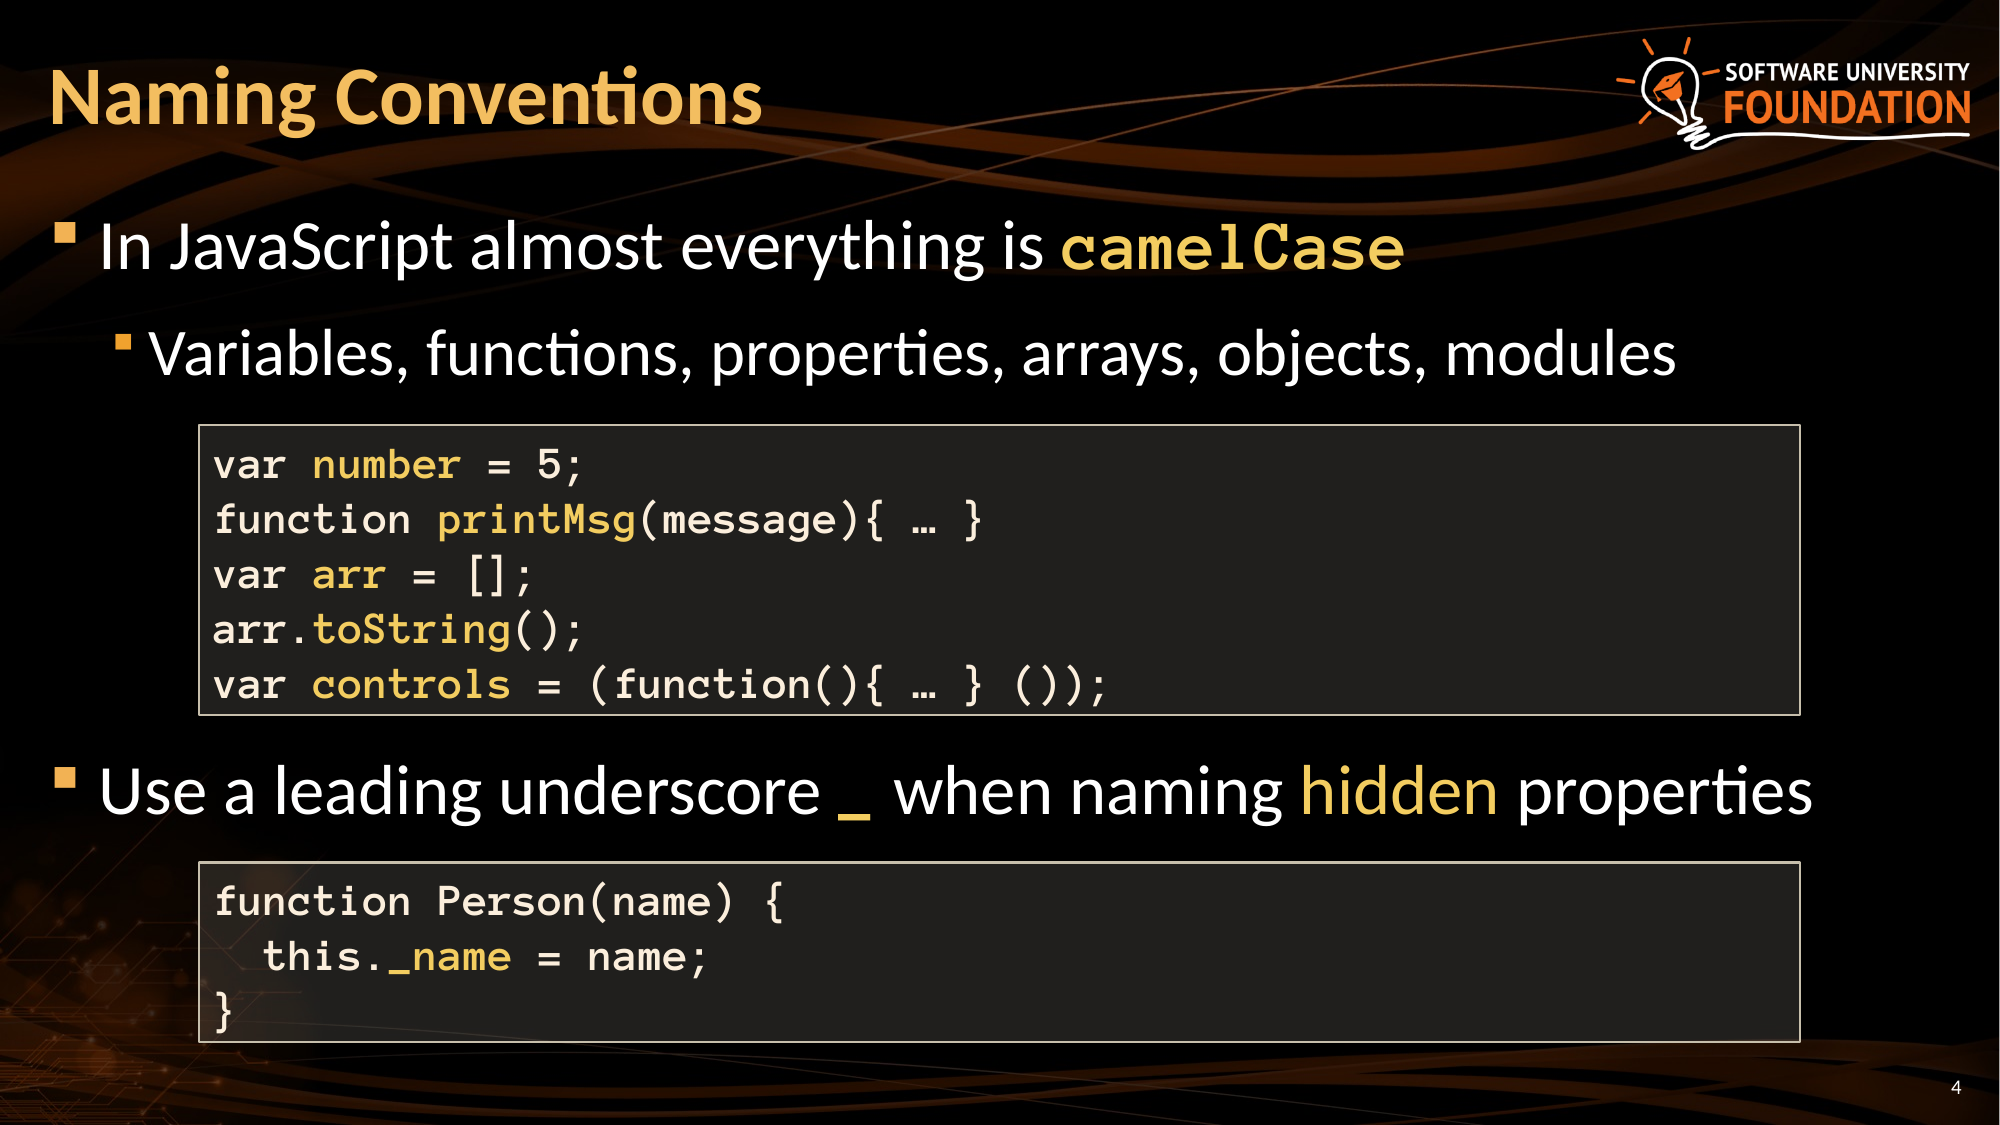

# Naming Conventions
In JavaScript almost everything is camelCase
Variables, functions, properties, arrays, objects, modules

Use a leading underscore _ when naming hidden properties
var number = 5;
function printMsg(message){ … }
var arr = [];
arr.toString();
var controls = (function(){ … } ());
function Person(name) {
  this._name = name;
}
4